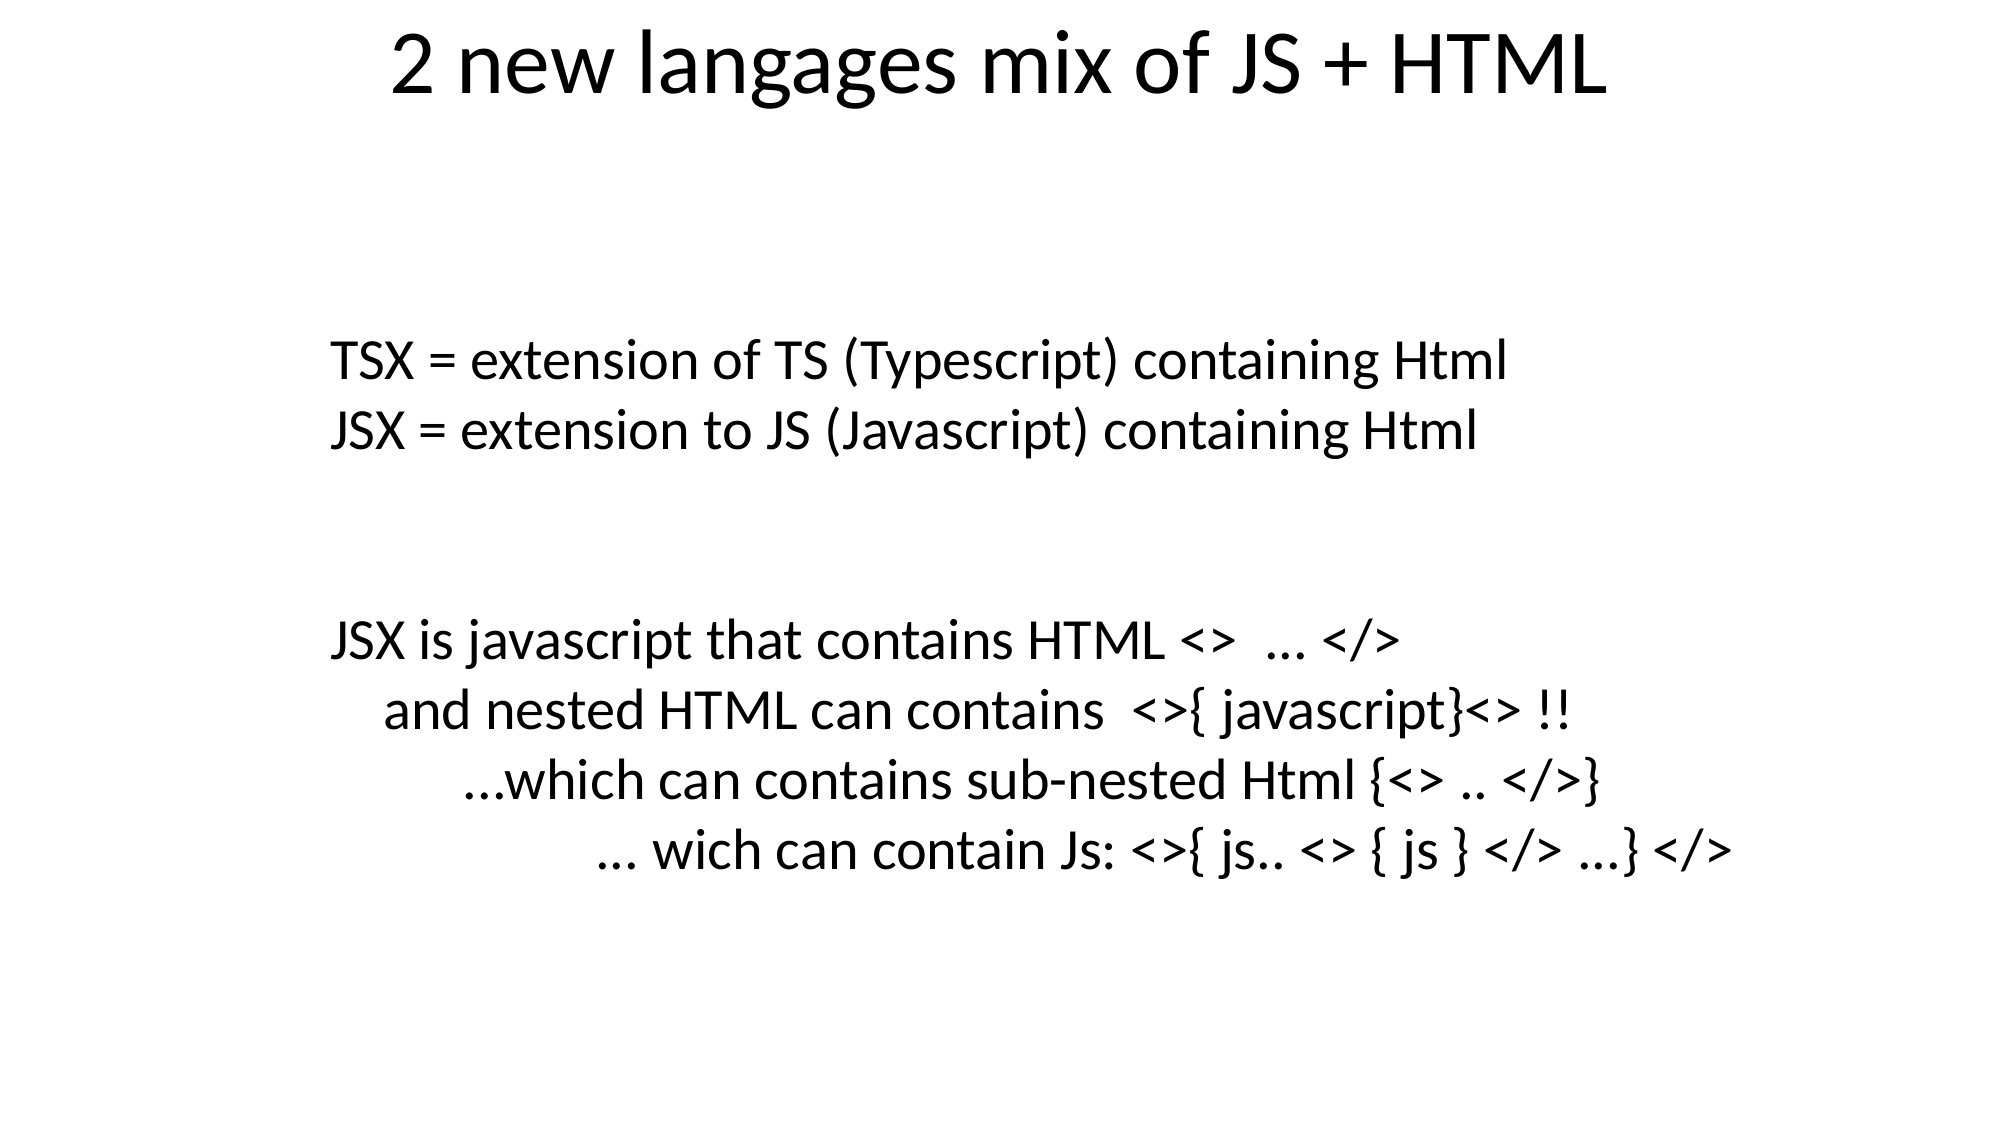

# 2 new langages mix of JS + HTML
TSX = extension of TS (Typescript) containing Html
JSX = extension to JS (Javascript) containing Html

JSX is javascript that contains HTML <>  ... </>
    and nested HTML can contains  <>{ javascript}<> !!
          ...which can contains sub-nested Html {<> .. </>}
                    ... wich can contain Js: <>{ js.. <> { js } </> ...} </>